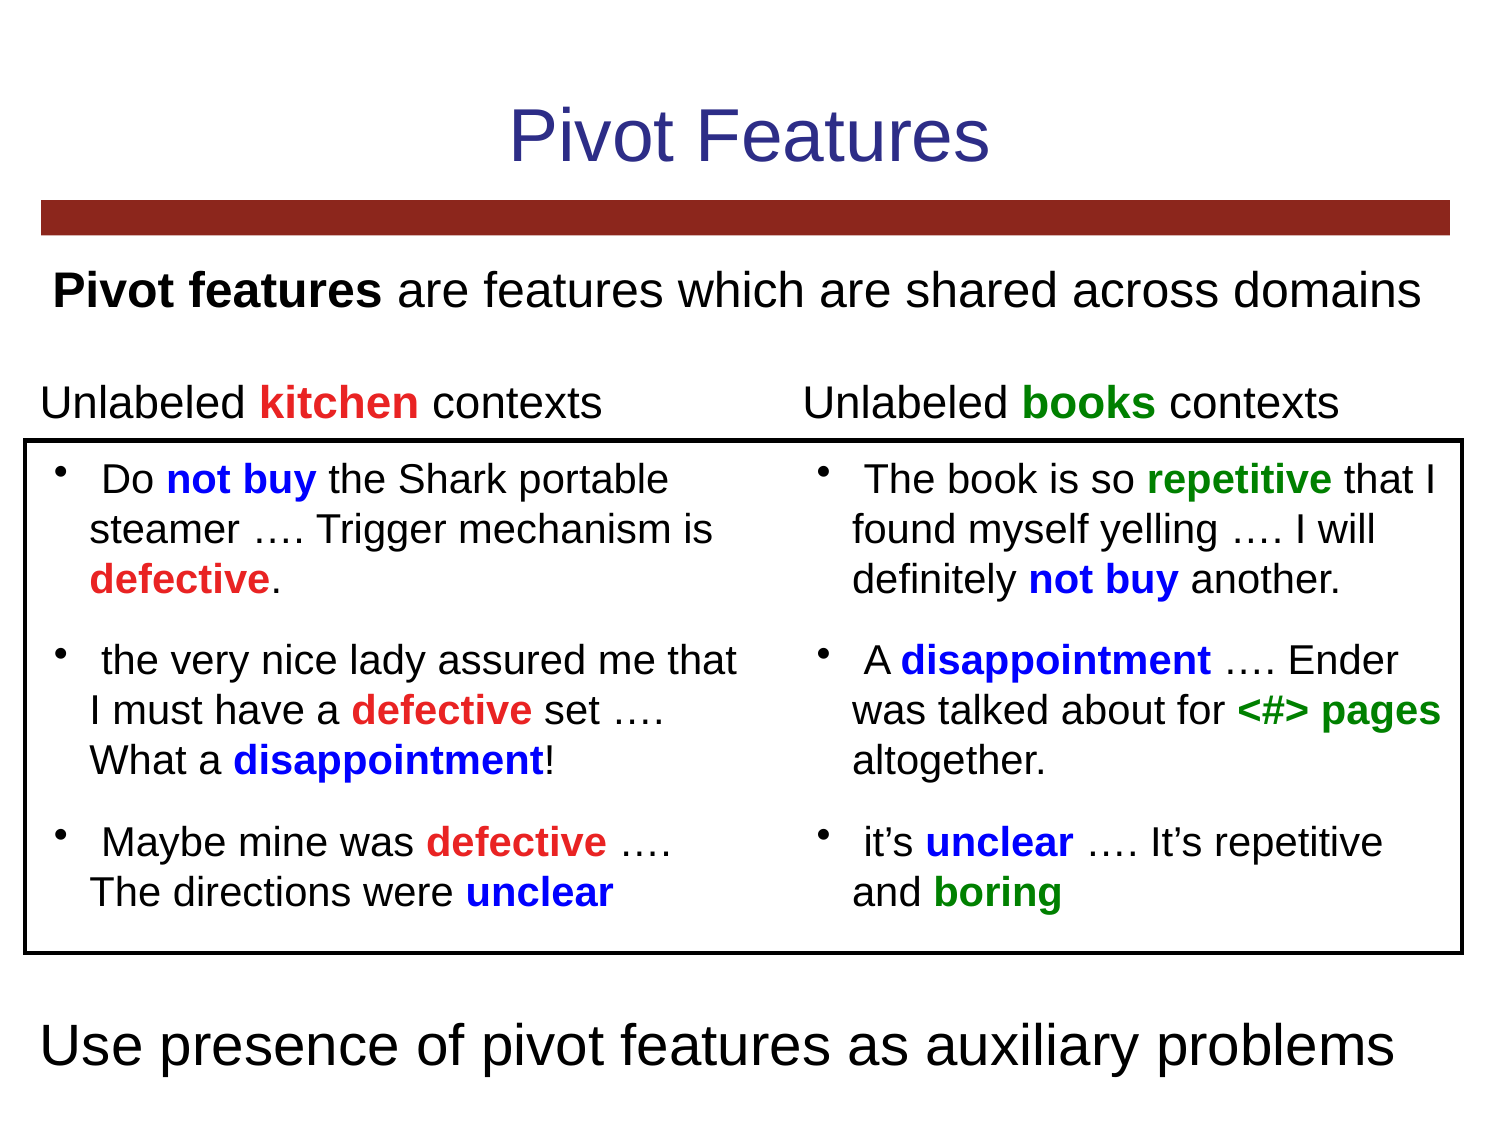

# Pivot Features
Pivot features are features which are shared across domains
Unlabeled kitchen contexts
Unlabeled books contexts

 Do not buy the Shark portable steamer …. Trigger mechanism is defective.
 the very nice lady assured me that I must have a defective set …. What a disappointment!
 Maybe mine was defective …. The directions were unclear
 The book is so repetitive that I found myself yelling …. I will definitely not buy another.
 A disappointment …. Ender was talked about for <#> pages altogether.
 it’s unclear …. It’s repetitive and boring
Use presence of pivot features as auxiliary problems